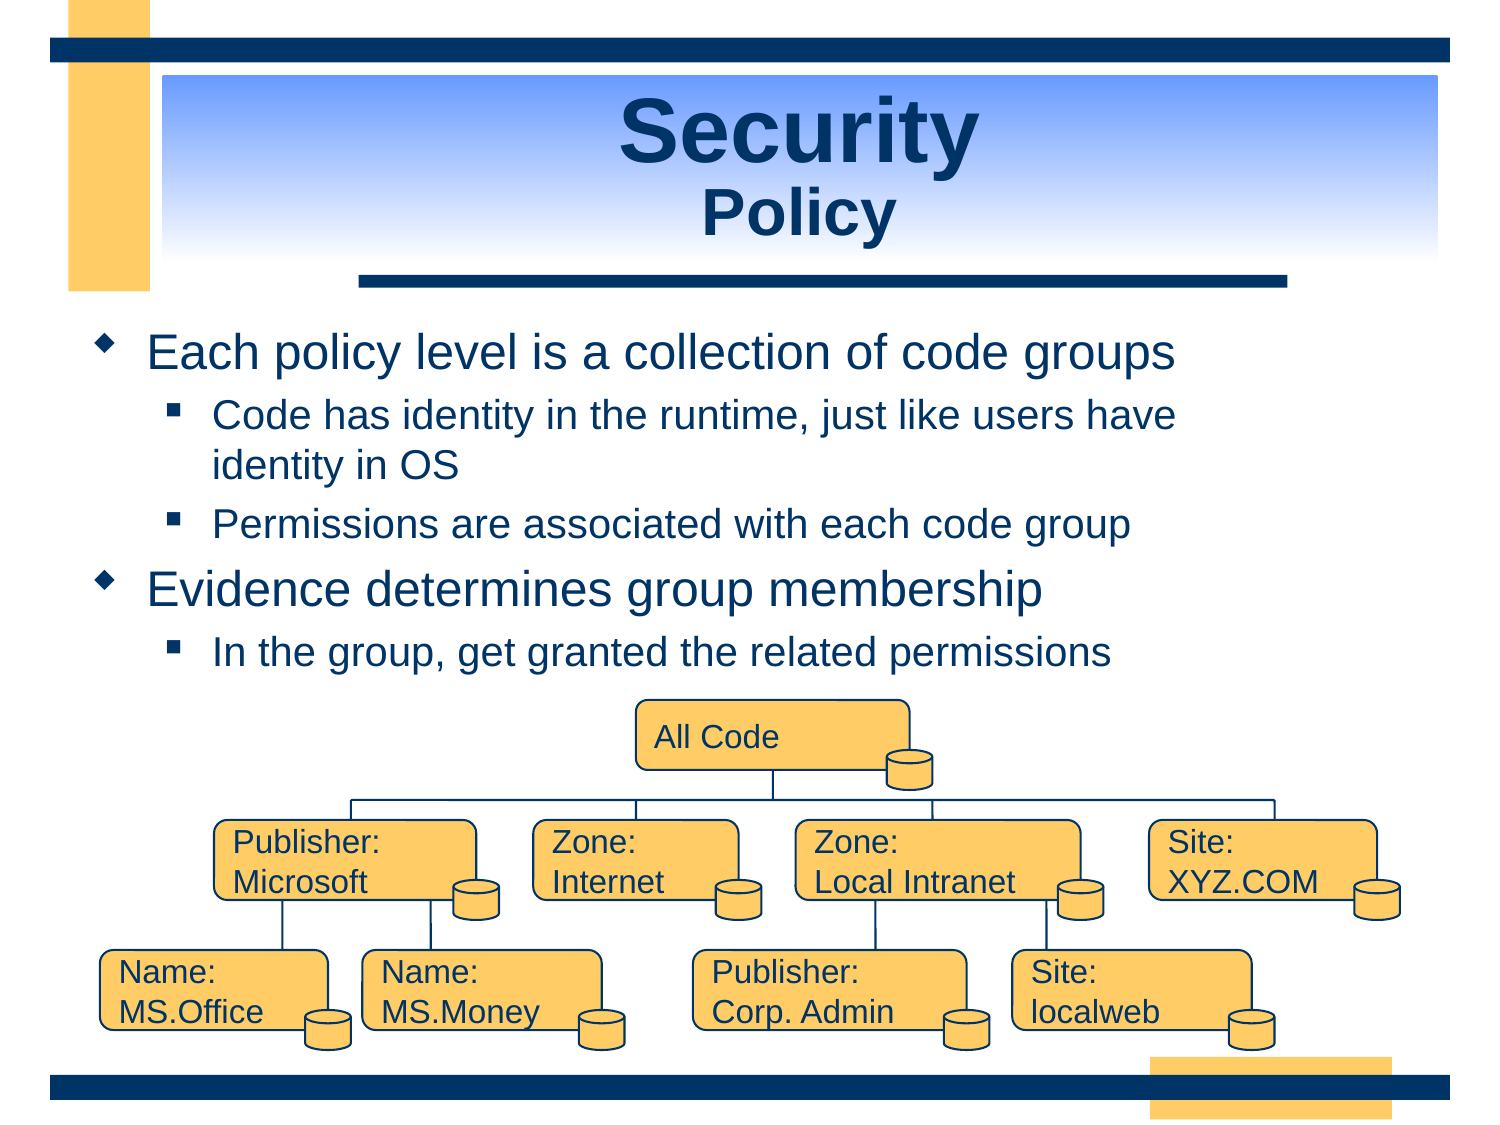

# Security Policy
Each policy level is a collection of code groups
Code has identity in the runtime, just like users have
identity in OS
Permissions are associated with each code group
Evidence determines group membership
In the group, get granted the related permissions

All Code
P

Publisher:
Microsoft
Zone:
Internet
Zone:
Local Intranet
Site:
XYZ.COM
P
P
P
P

Name:
MS.Office
Name:
MS.Money
Publisher:
Corp. Admin
Site:
localweb
P
P
P
P